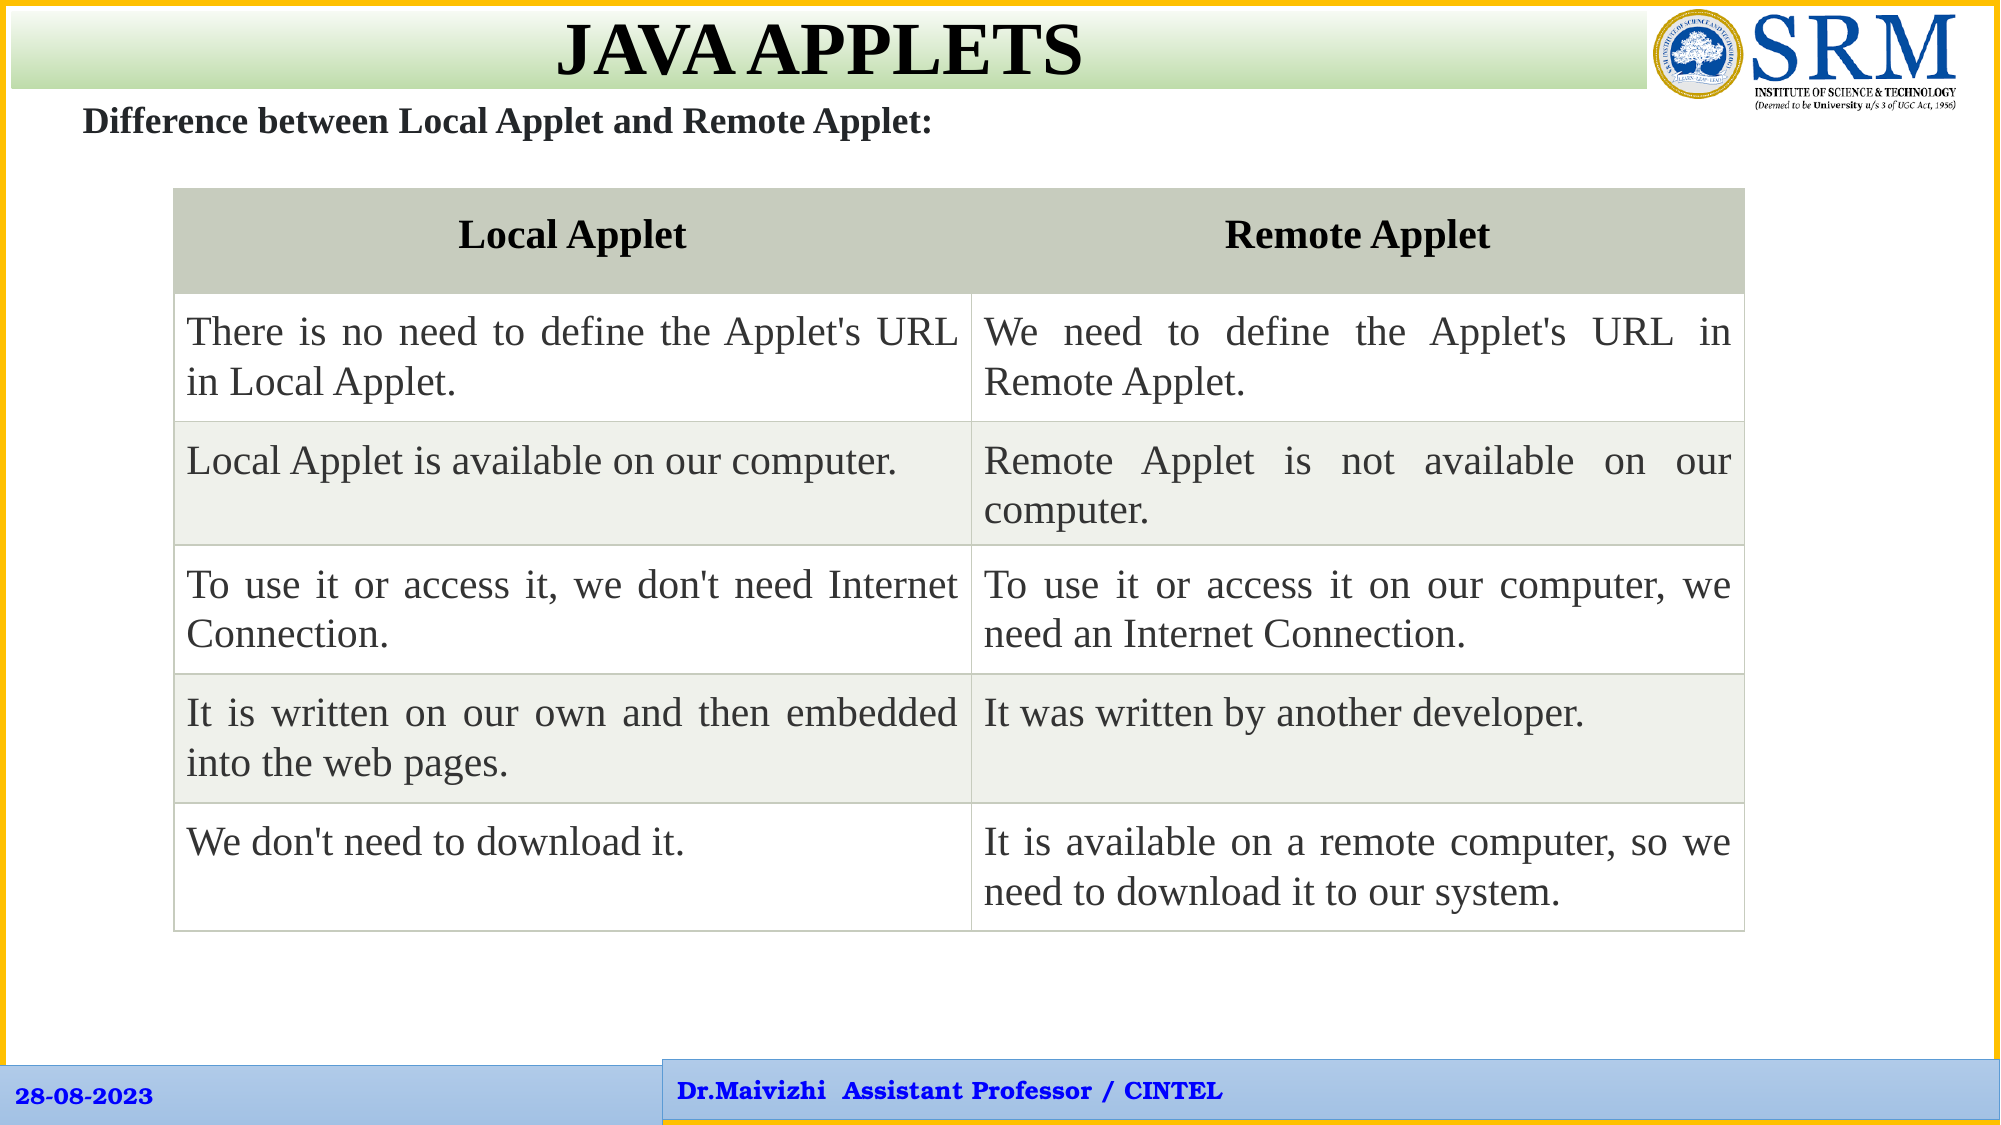

JAVA APPLETS
# JAVA APPLETS
  Difference between Local Applet and Remote Applet:

| Local Applet | Remote Applet |
| --- | --- |
| There is no need to define the Applet's URL in Local Applet. | We need to define the Applet's URL in Remote Applet. |
| Local Applet is available on our computer. | Remote Applet is not available on our computer. |
| To use it or access it, we don't need Internet Connection. | To use it or access it on our computer, we need an Internet Connection. |
| It is written on our own and then embedded into the web pages. | It was written by another developer. |
| We don't need to download it. | It is available on a remote computer, so we need to download it to our system. |
Dr.Maivizhi  Assistant Professor / CINTEL
APP Faculties - CINTEL
28-08-2023
57
28-08-2023